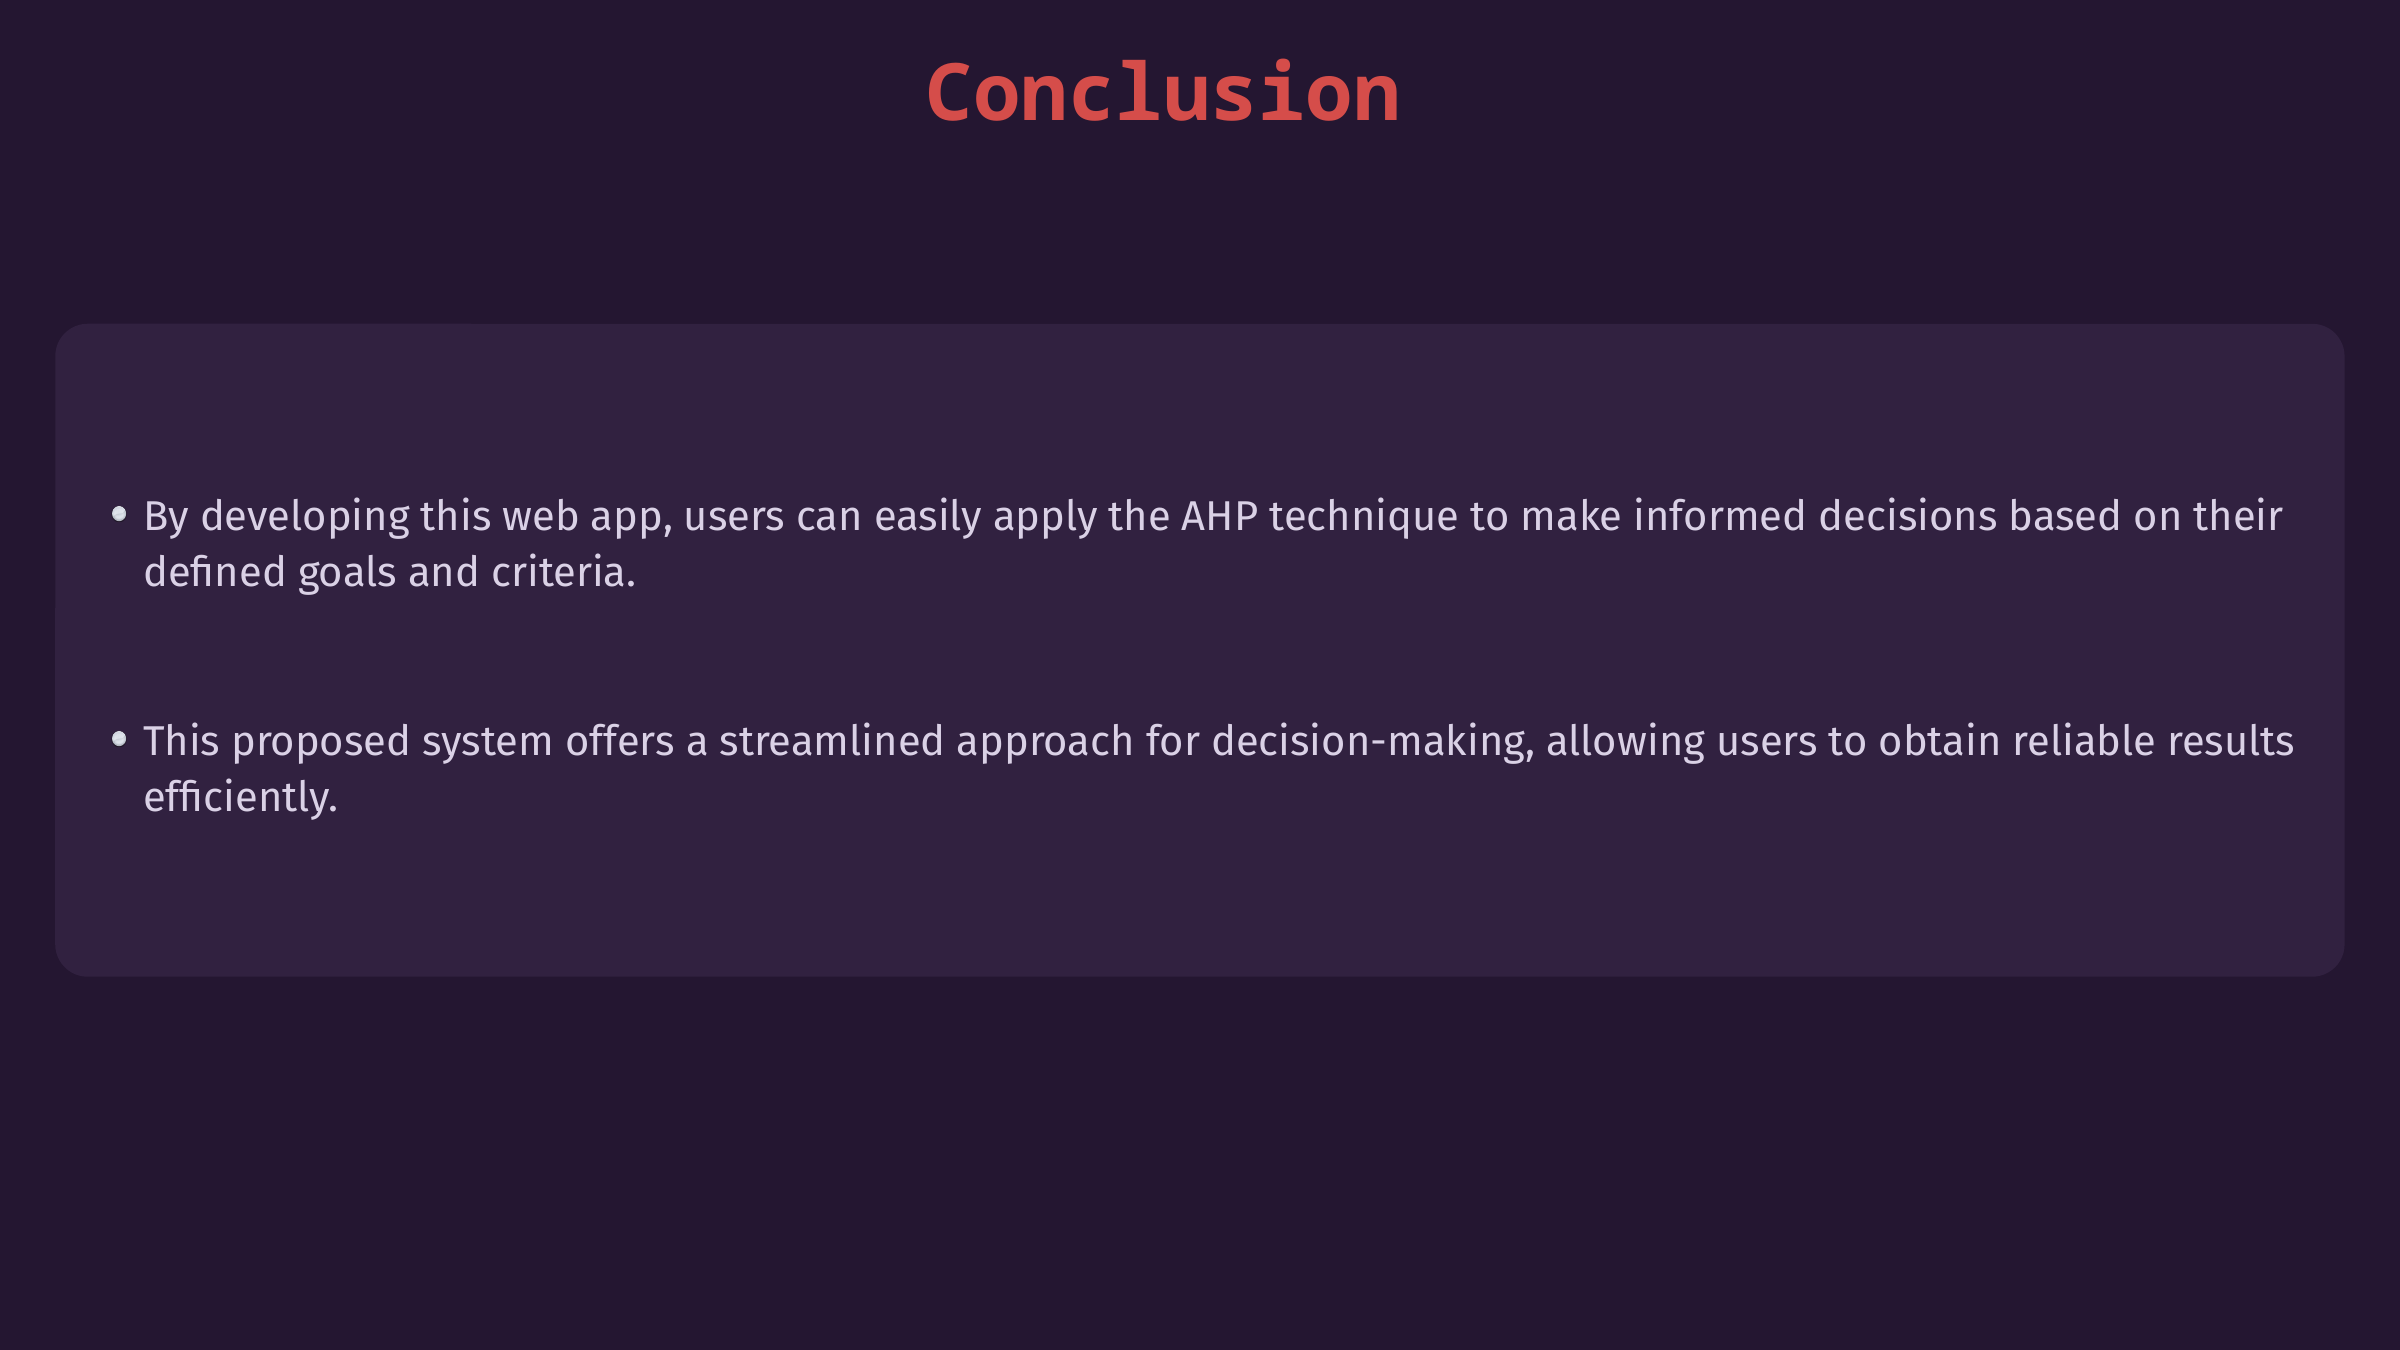

Conclusion

By developing this web app, users can easily apply the AHP technique to make informed decisions based on their defined goals and criteria.
This proposed system offers a streamlined approach for decision-making, allowing users to obtain reliable results efficiently.